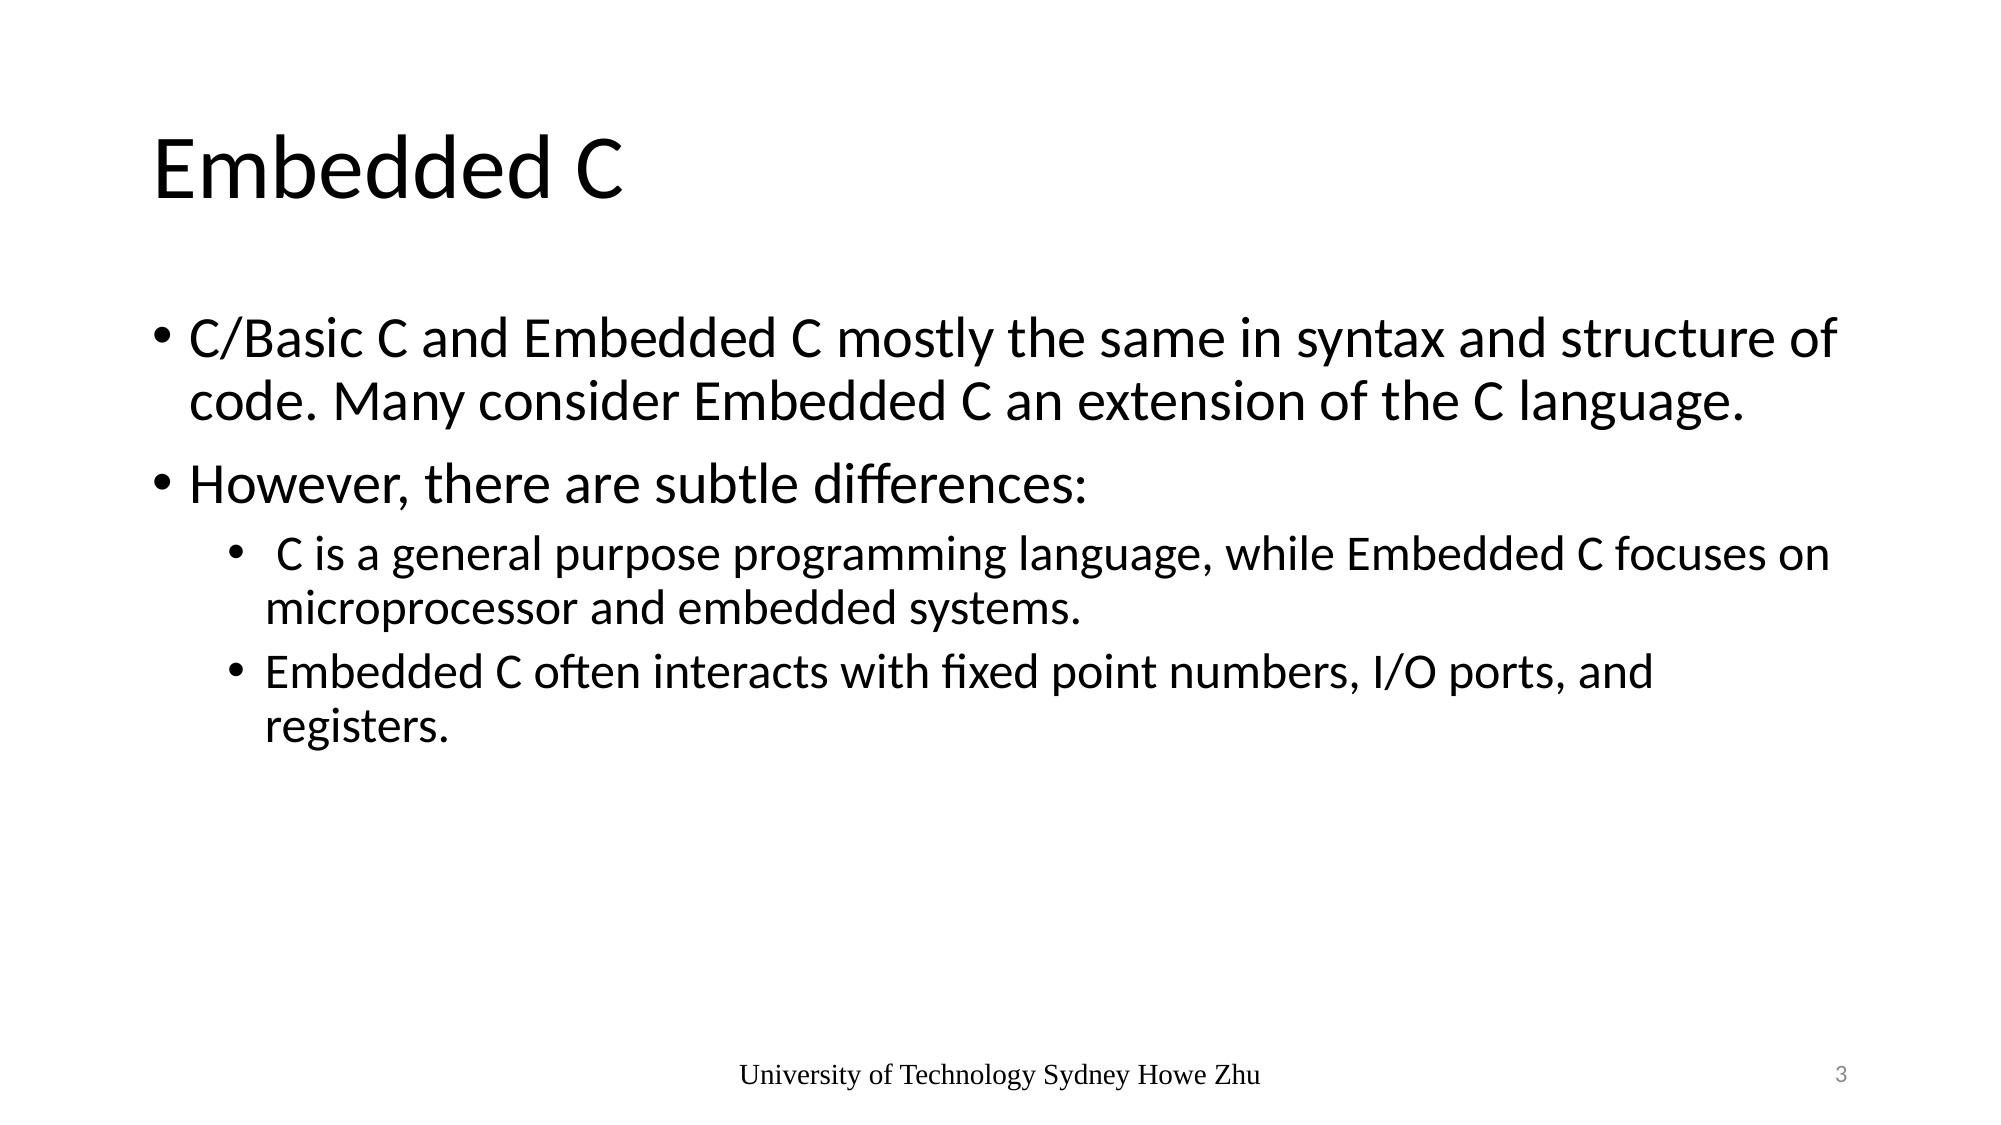

# Embedded C
C/Basic C and Embedded C mostly the same in syntax and structure of code. Many consider Embedded C an extension of the C language.
However, there are subtle differences:
 C is a general purpose programming language, while Embedded C focuses on microprocessor and embedded systems.
Embedded C often interacts with fixed point numbers, I/O ports, and registers.
University of Technology Sydney Howe Zhu
3